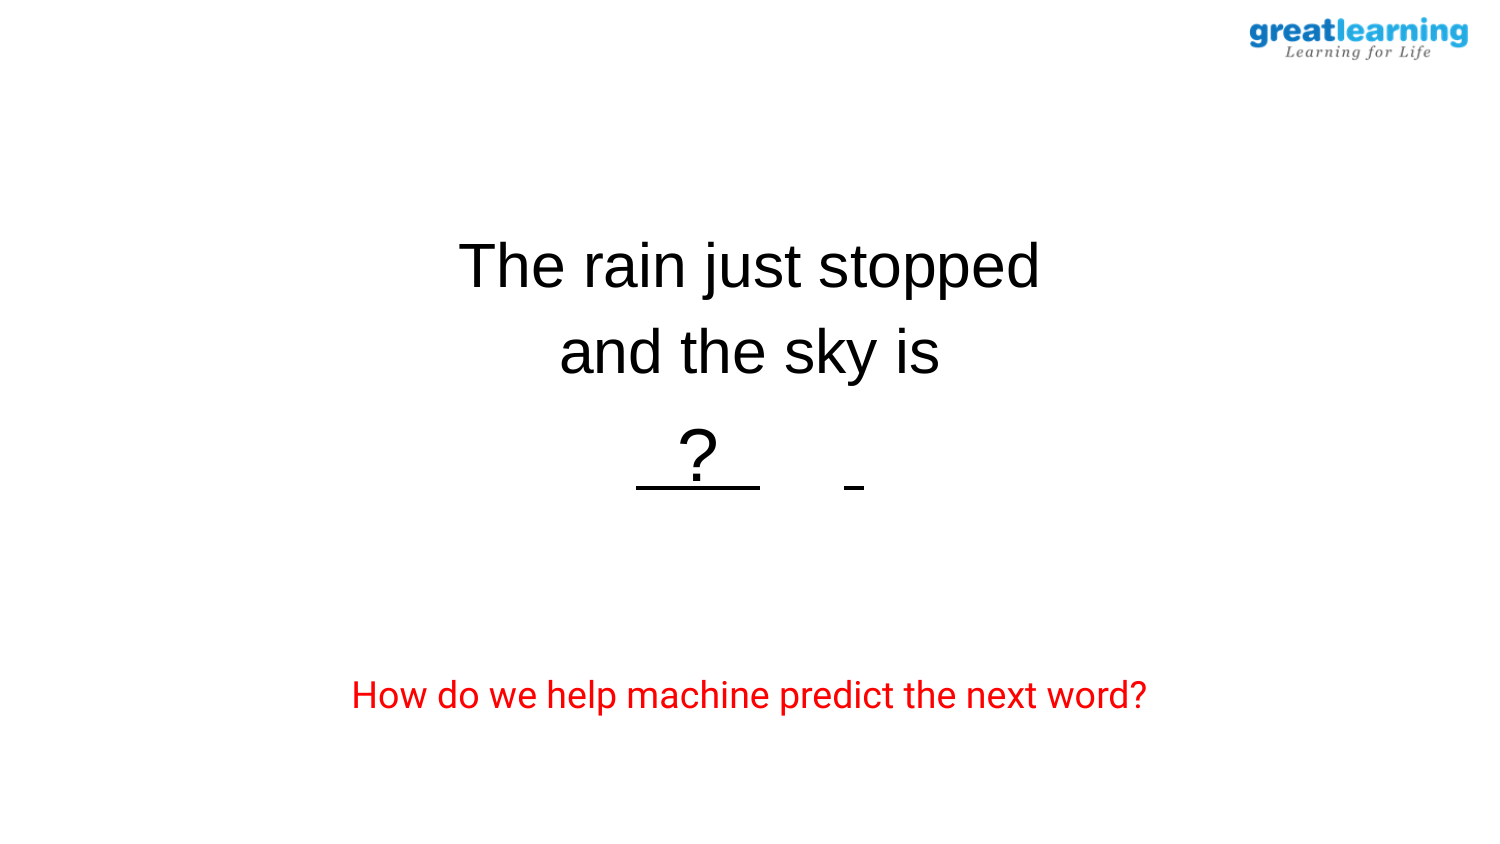

The rain just stopped and the sky is
  ?  .
How do we help machine predict the next word?